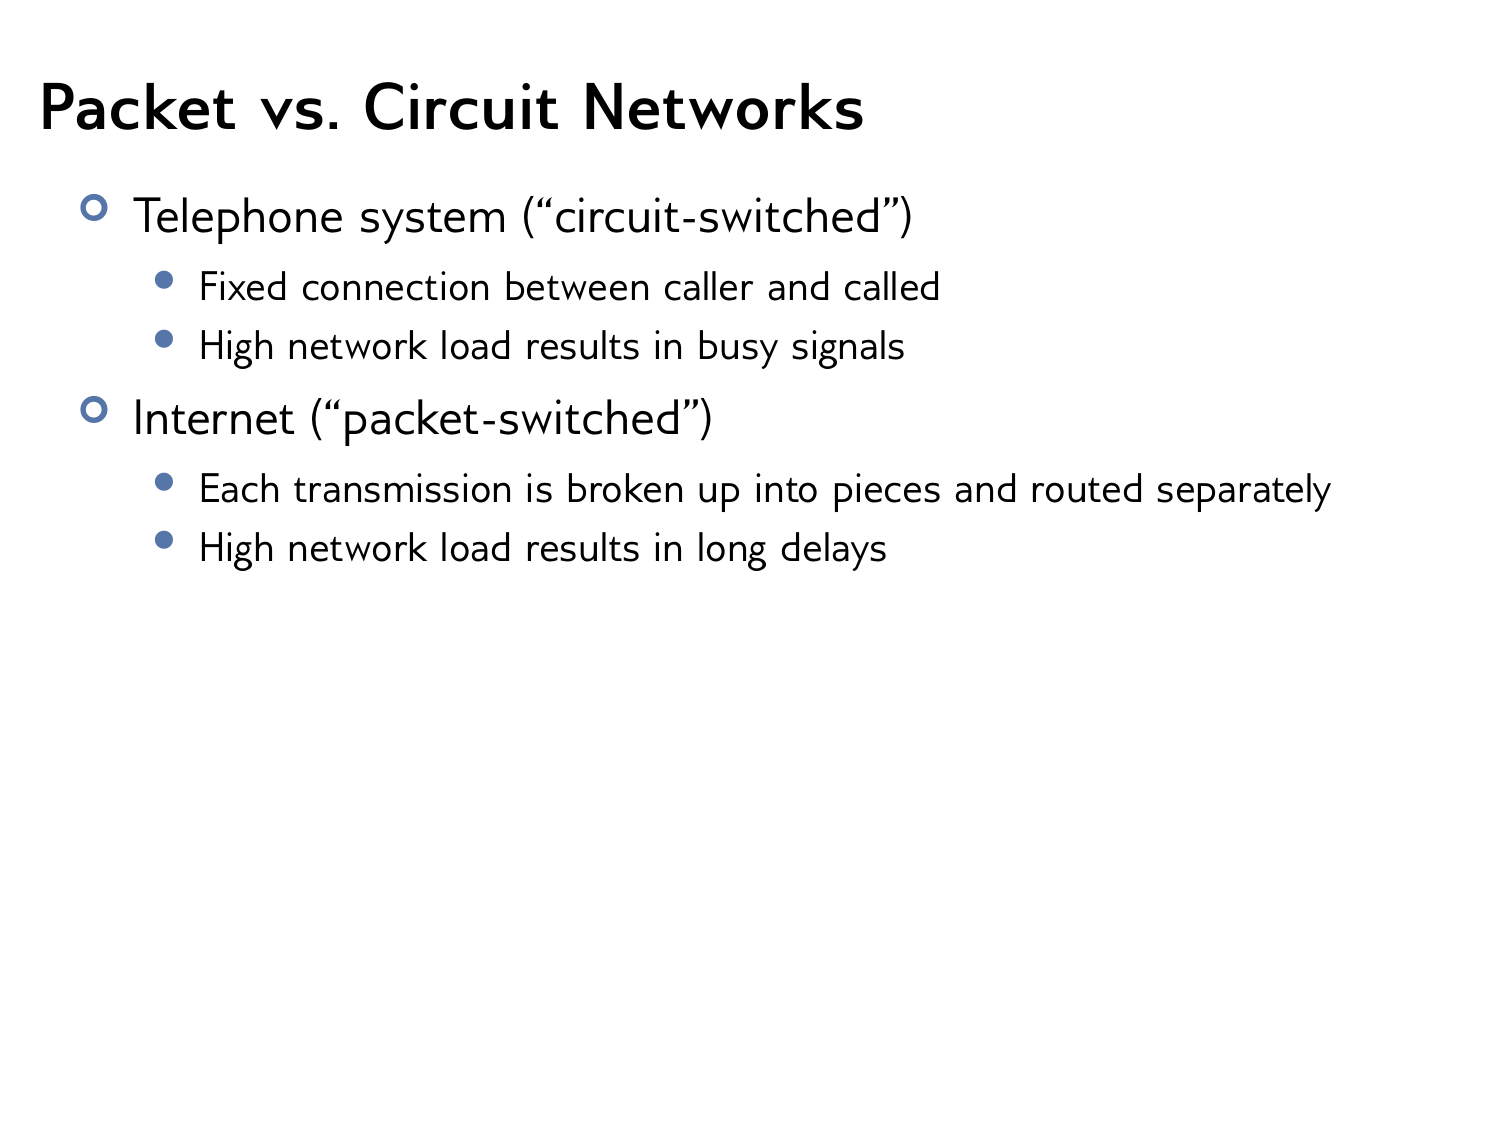

# Packet vs. Circuit Networks
Telephone system (“circuit-switched”)
Fixed connection between caller and called
High network load results in busy signals
Internet (“packet-switched”)
Each transmission is broken up into pieces and routed separately
High network load results in long delays